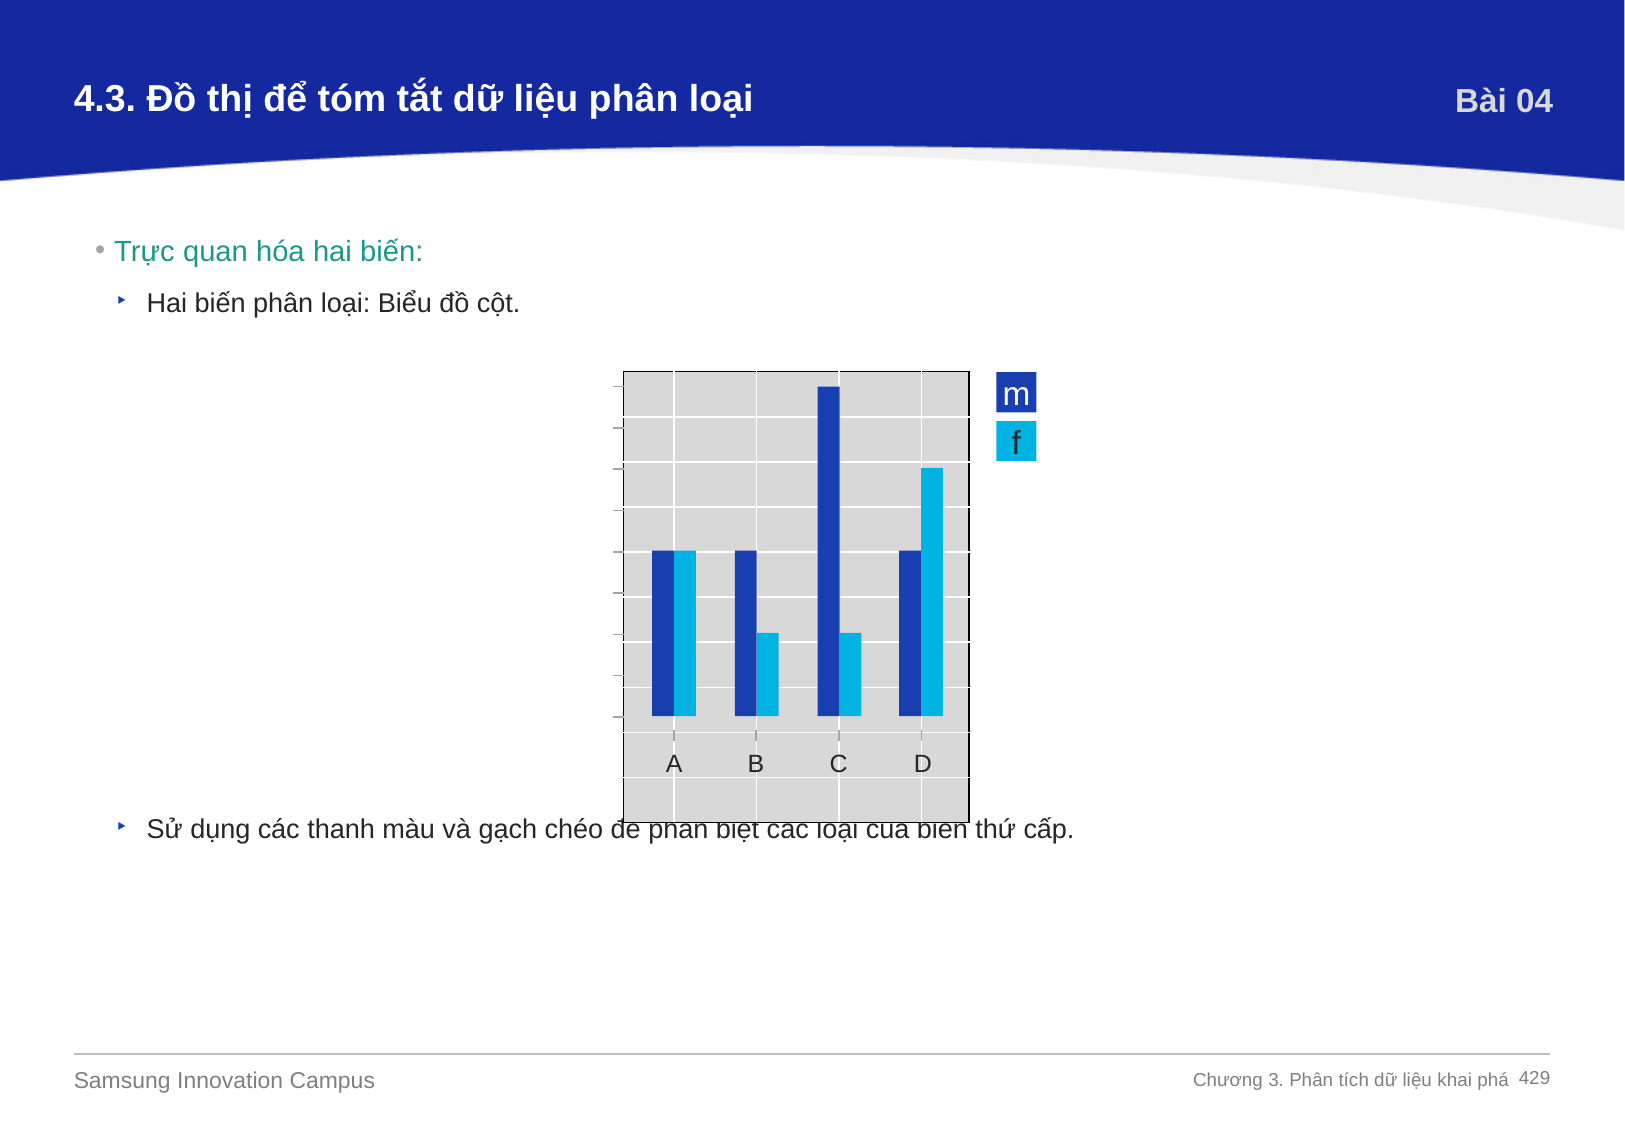

4.3. Đồ thị để tóm tắt dữ liệu phân loại
Bài 04
Trực quan hóa hai biến:
Hai biến phân loại: Biểu đồ cột.
|  |  |  |  |  |
| --- | --- | --- | --- | --- |
|  |  |  |  |  |
|  |  |  |  |  |
|  |  |  |  |  |
|  |  |  |  |  |
|  |  |  |  |  |
|  |  |  |  |  |
|  |  |  |  |  |
|  |  |  |  |  |
|  |  |  |  |  |
m

f

A
B
C
D
Sử dụng các thanh màu và gạch chéo để phân biệt các loại của biến thứ cấp.